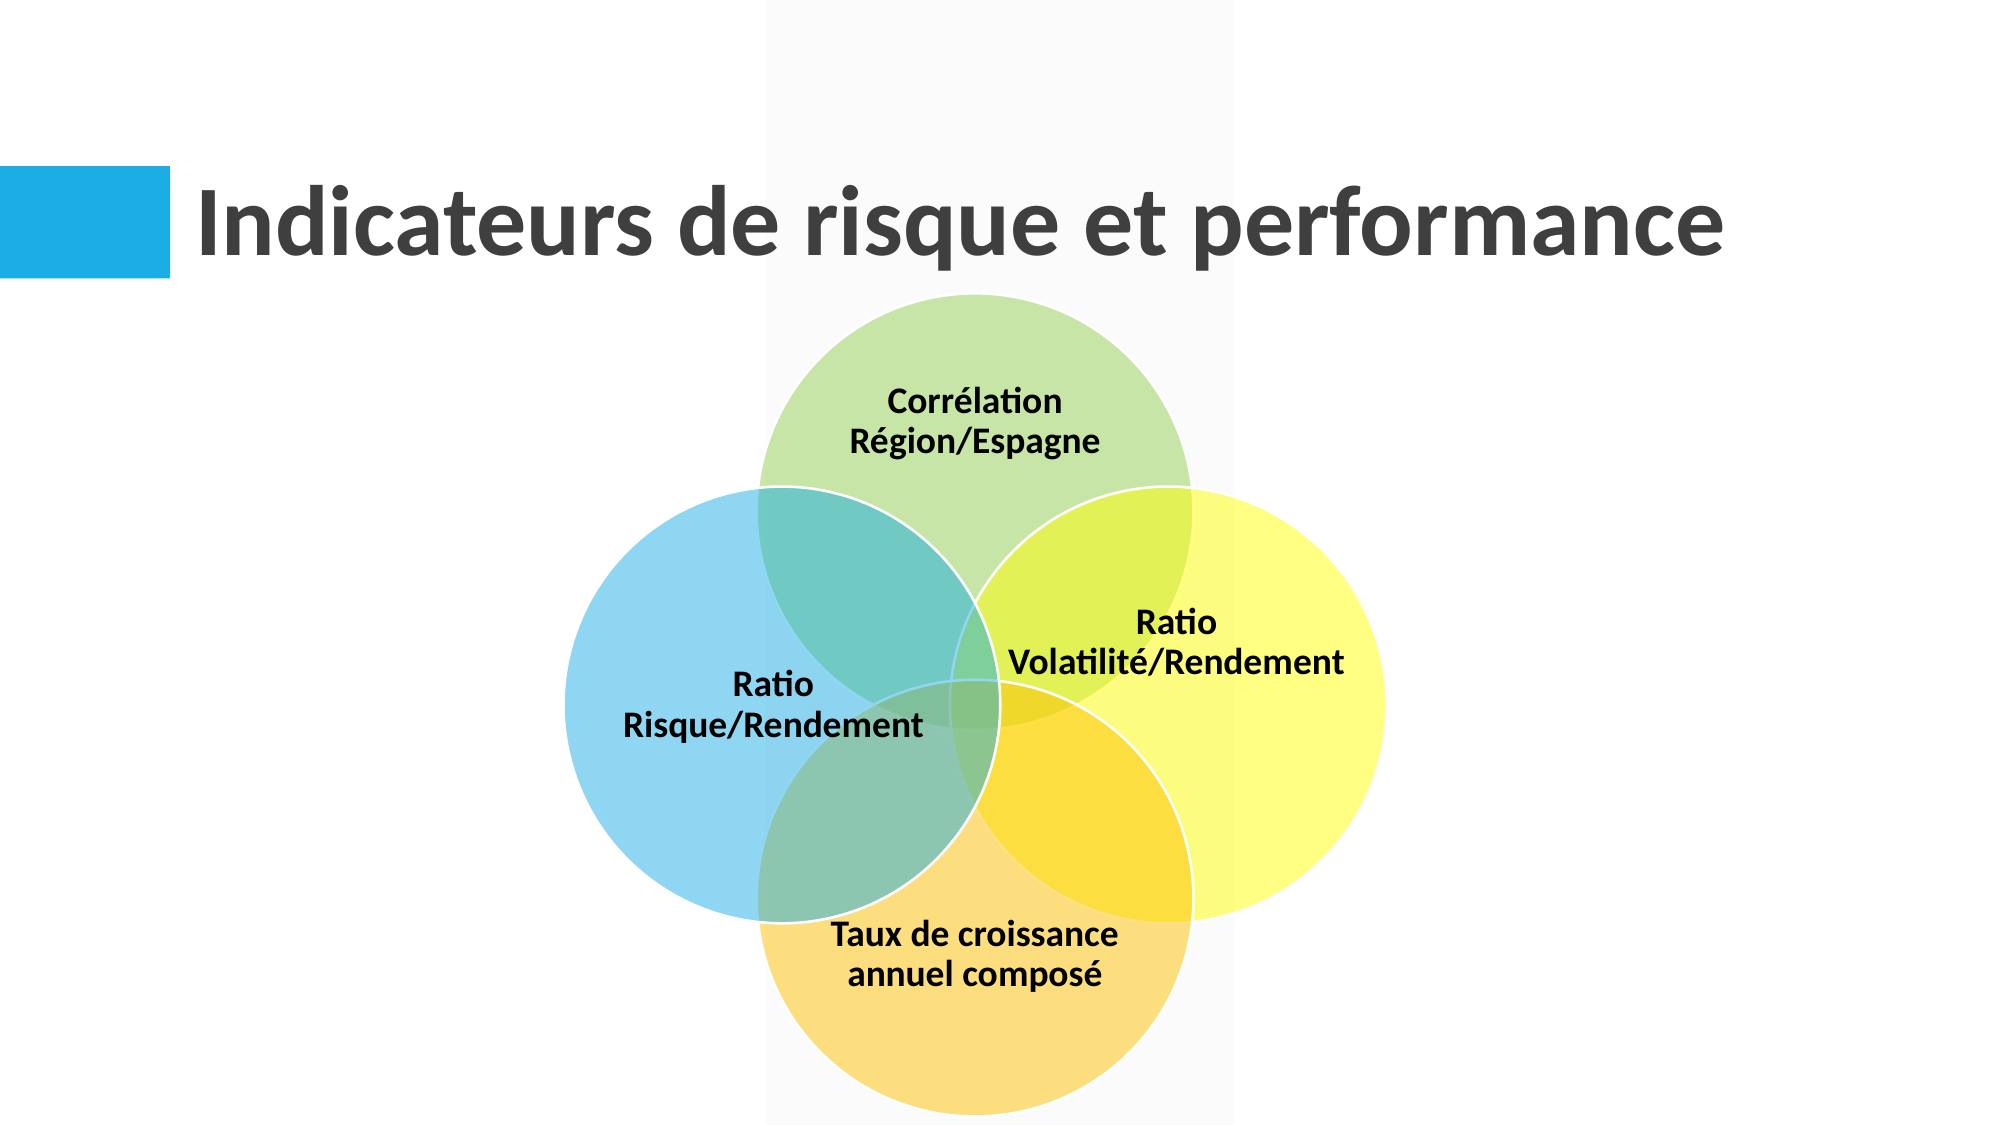

# Indicateurs de risque et performance

Corrélation
Région/Espagne
Ratio Volatilité/Rendement

Ratio Risque/Rendement

Taux de croissance annuel composé